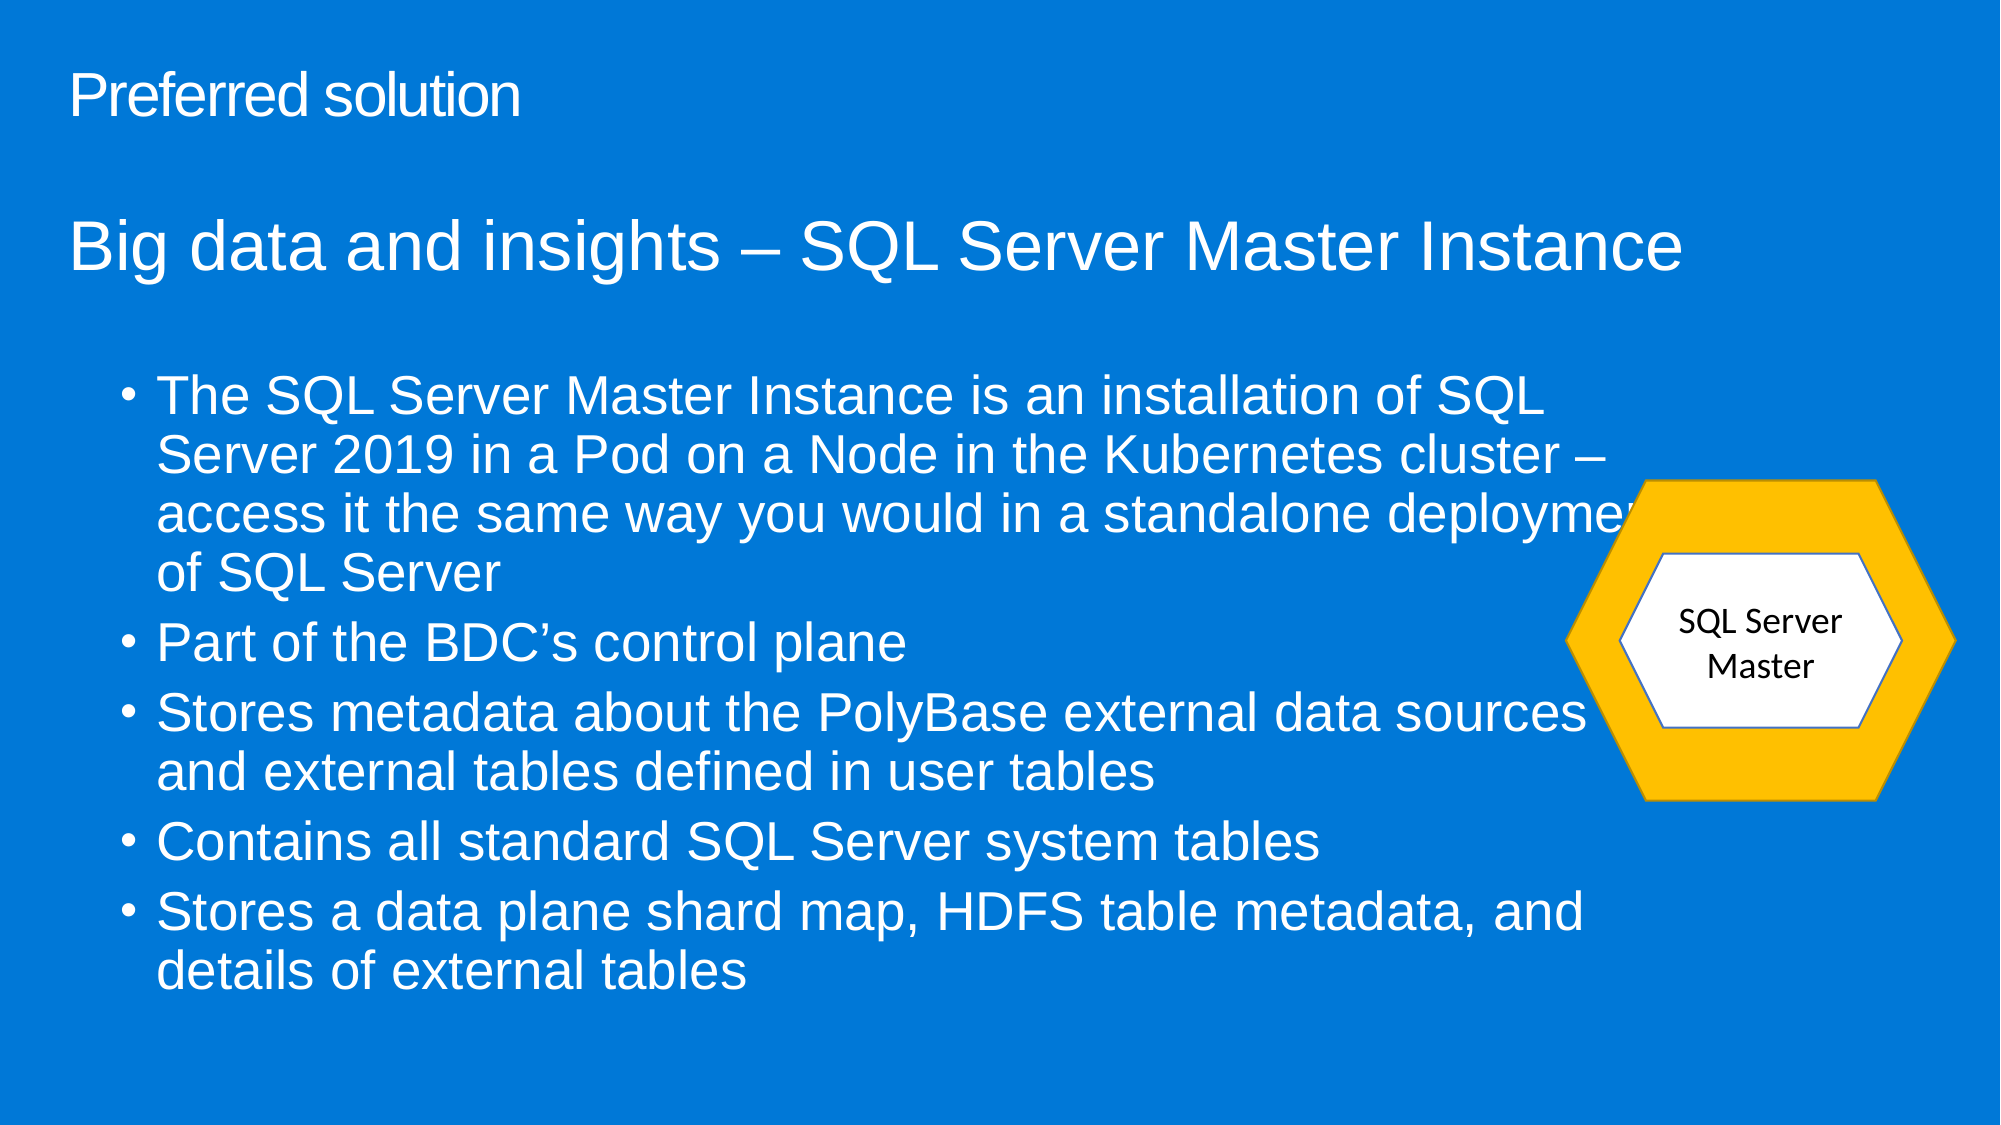

# Preferred solution
Big data and insights – SQL Server Master Instance

The SQL Server Master Instance is an installation of SQL Server 2019 in a Pod on a Node in the Kubernetes cluster – access it the same way you would in a standalone deployment of SQL Server
Part of the BDC’s control plane
Stores metadata about the PolyBase external data sources and external tables defined in user tables
Contains all standard SQL Server system tables
Stores a data plane shard map, HDFS table metadata, and details of external tables

SQL Server Master